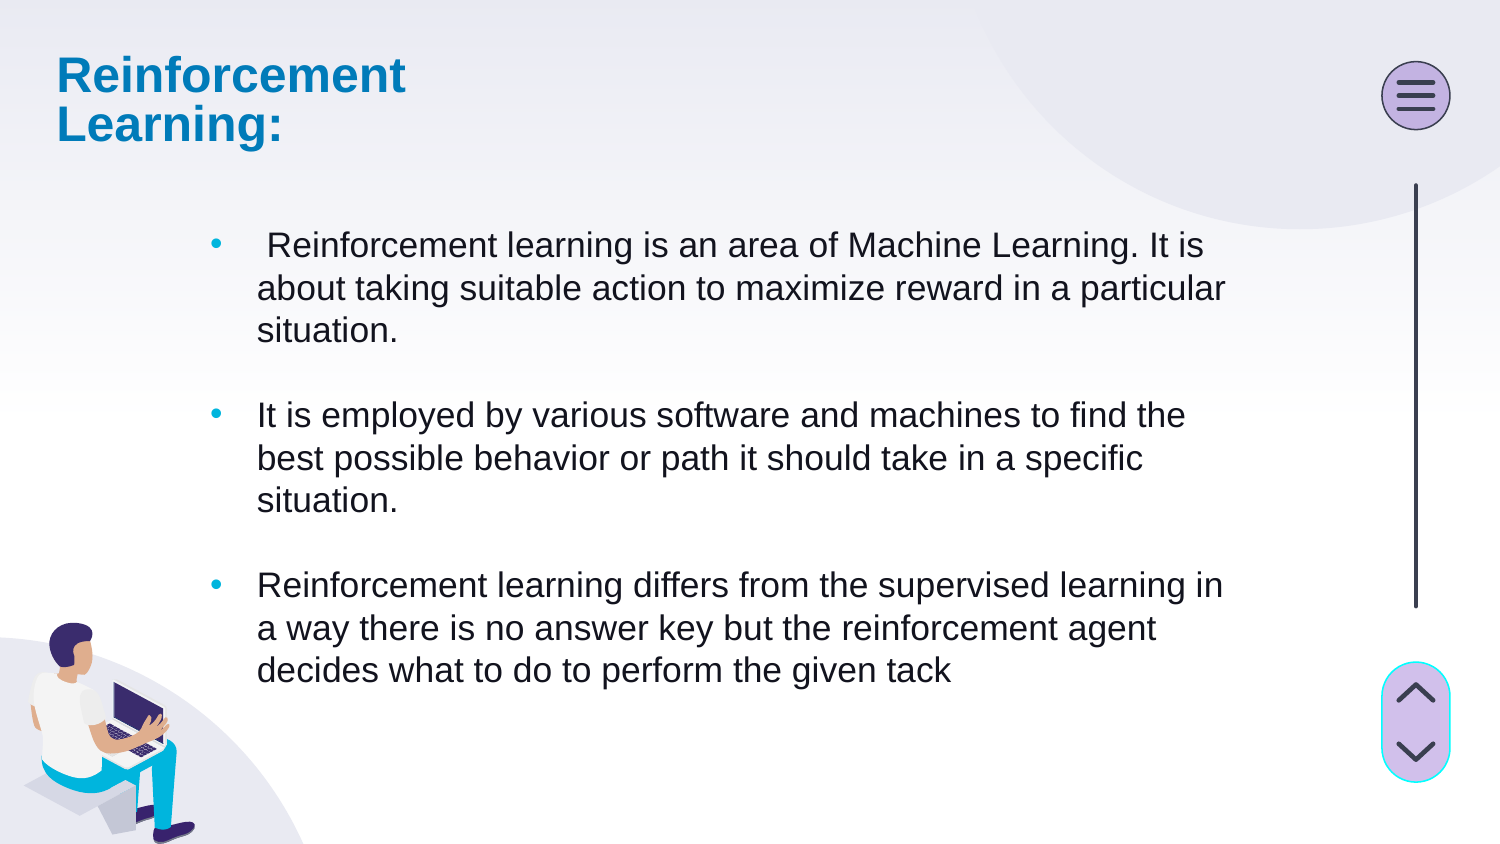

Reinforcement
Learning:
 Reinforcement learning is an area of Machine Learning. It is about taking suitable action to maximize reward in a particular situation.

It is employed by various software and machines to find the best possible behavior or path it should take in a specific situation.

Reinforcement learning differs from the supervised learning in a way there is no answer key but the reinforcement agent decides what to do to perform the given tack